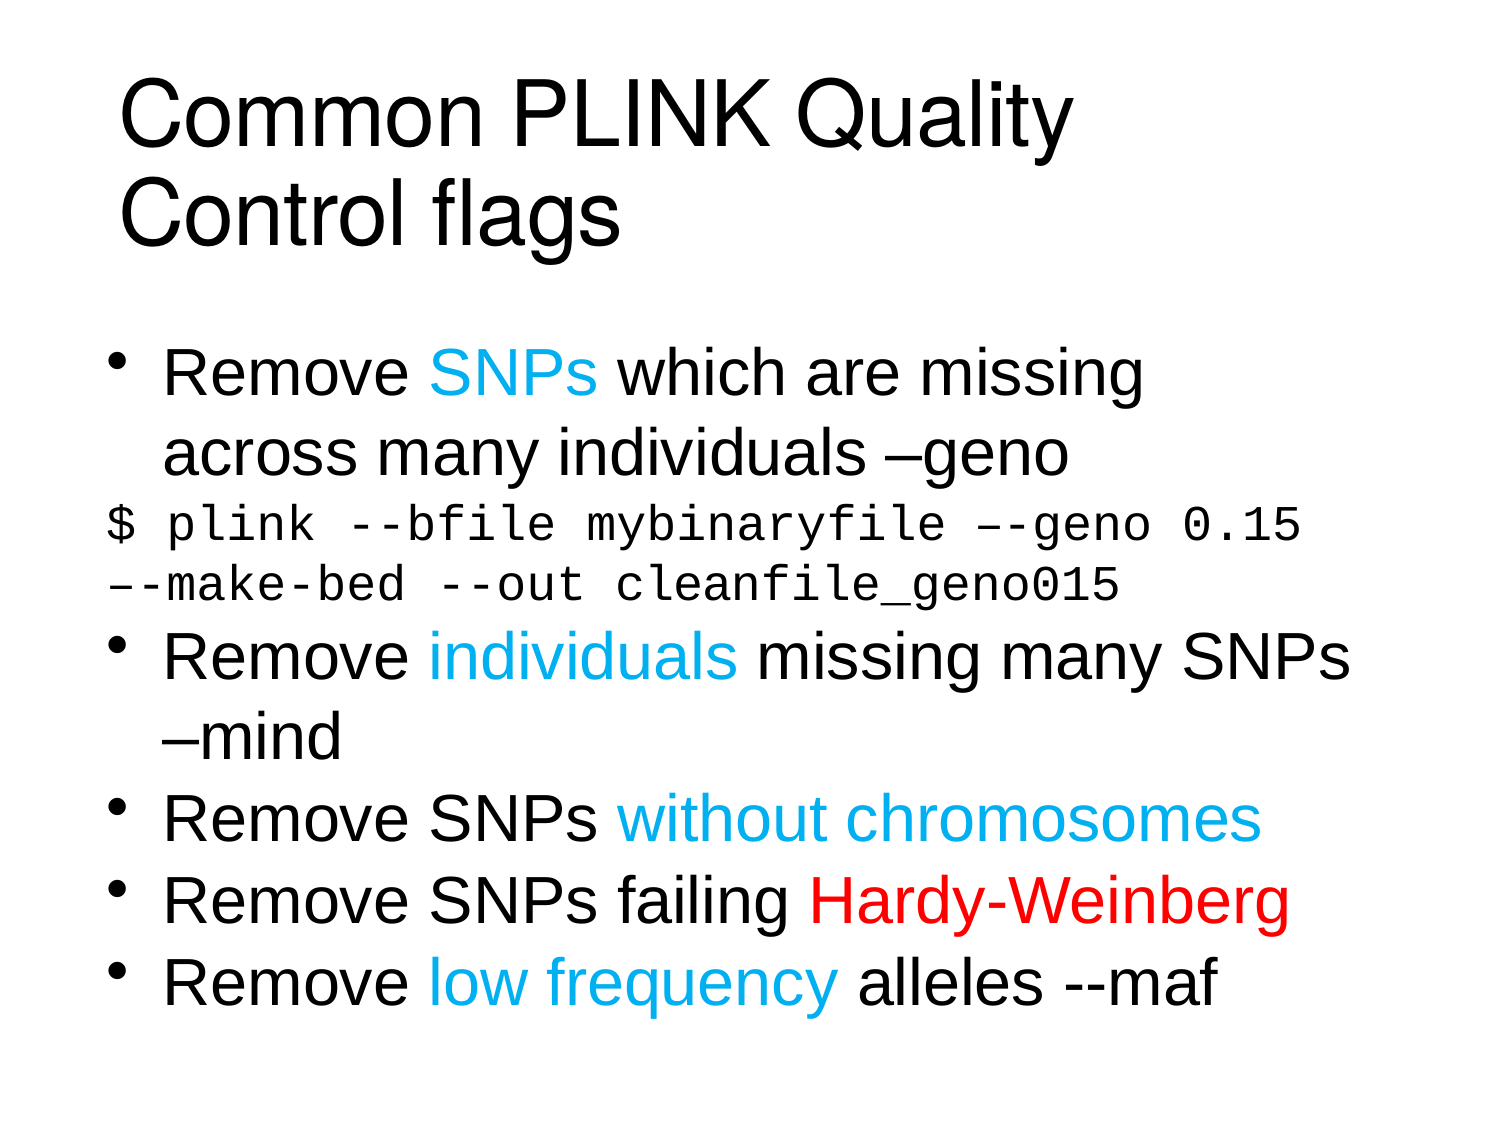

# Common PLINK Quality Control flags
Remove SNPs which are missing across many individuals –geno
$ plink --bfile mybinaryfile –-geno 0.15 –-make-bed --out cleanfile_geno015
Remove individuals missing many SNPs –mind
Remove SNPs without chromosomes
Remove SNPs failing Hardy-Weinberg
Remove low frequency alleles --maf